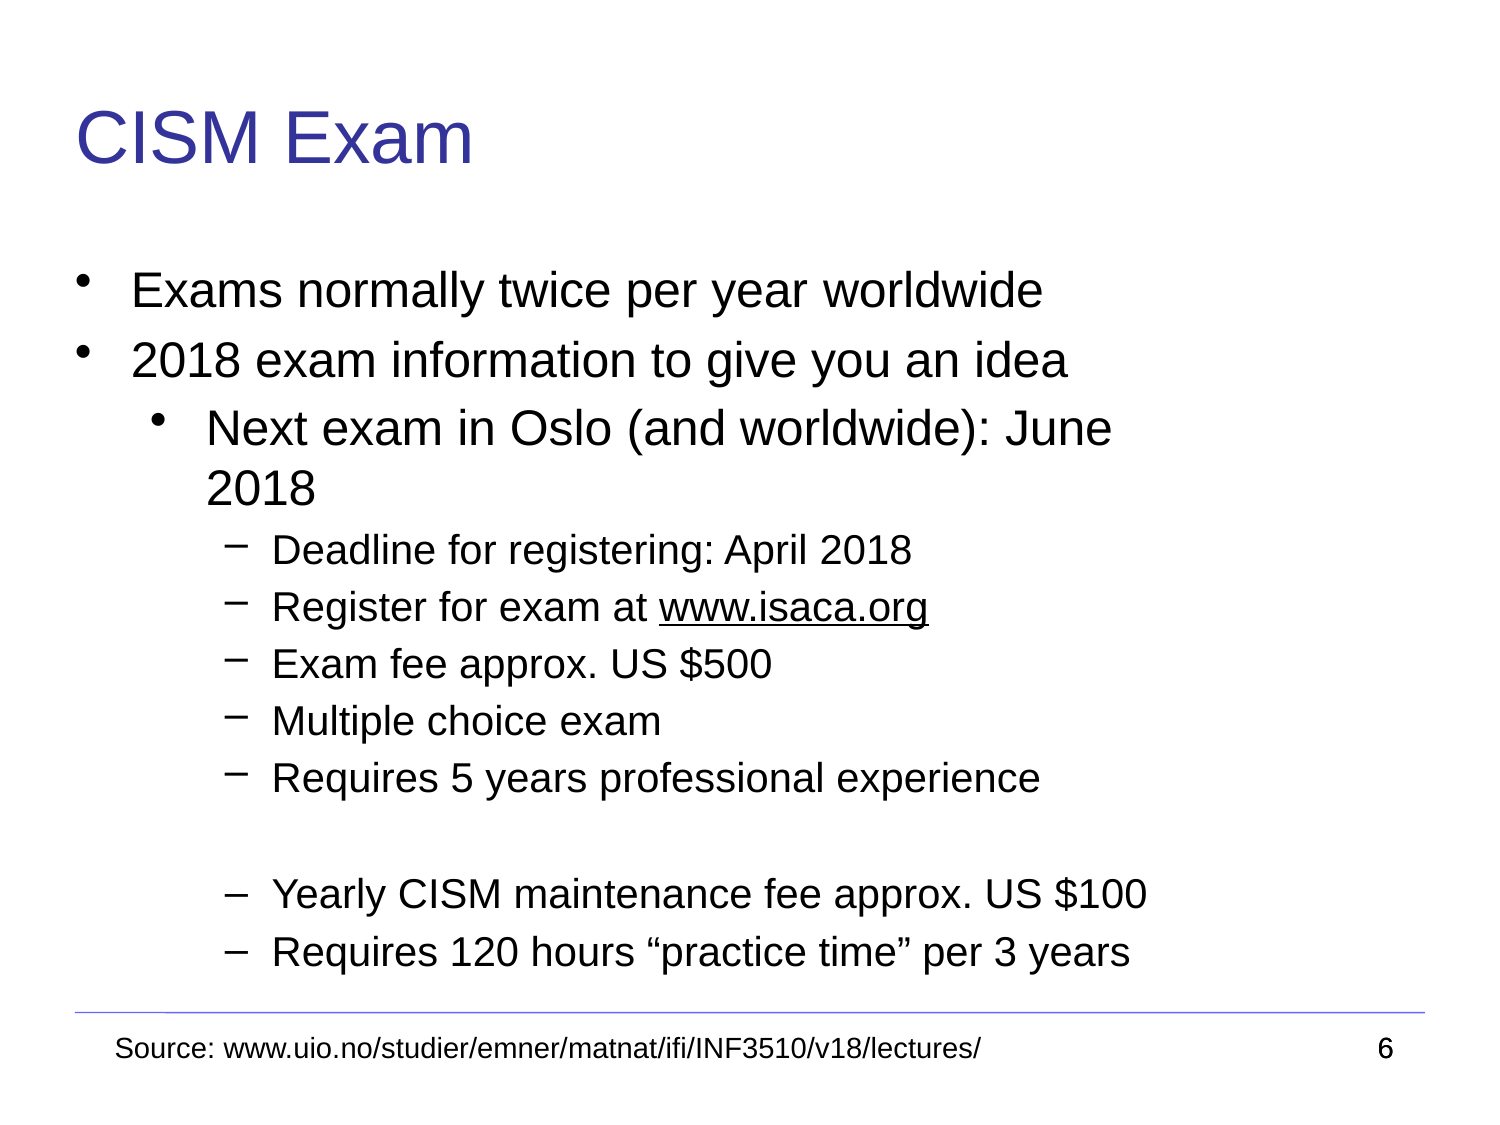

# CISM Exam
Exams normally twice per year worldwide
2018 exam information to give you an idea
Next exam in Oslo (and worldwide): June 2018
Deadline for registering: April 2018
Register for exam at www.isaca.org
Exam fee approx. US $500
Multiple choice exam
Requires 5 years professional experience

Yearly CISM maintenance fee approx. US $100
Requires 120 hours “practice time” per 3 years
Source: www.uio.no/studier/emner/matnat/ifi/INF3510/v18/lectures/
6
6